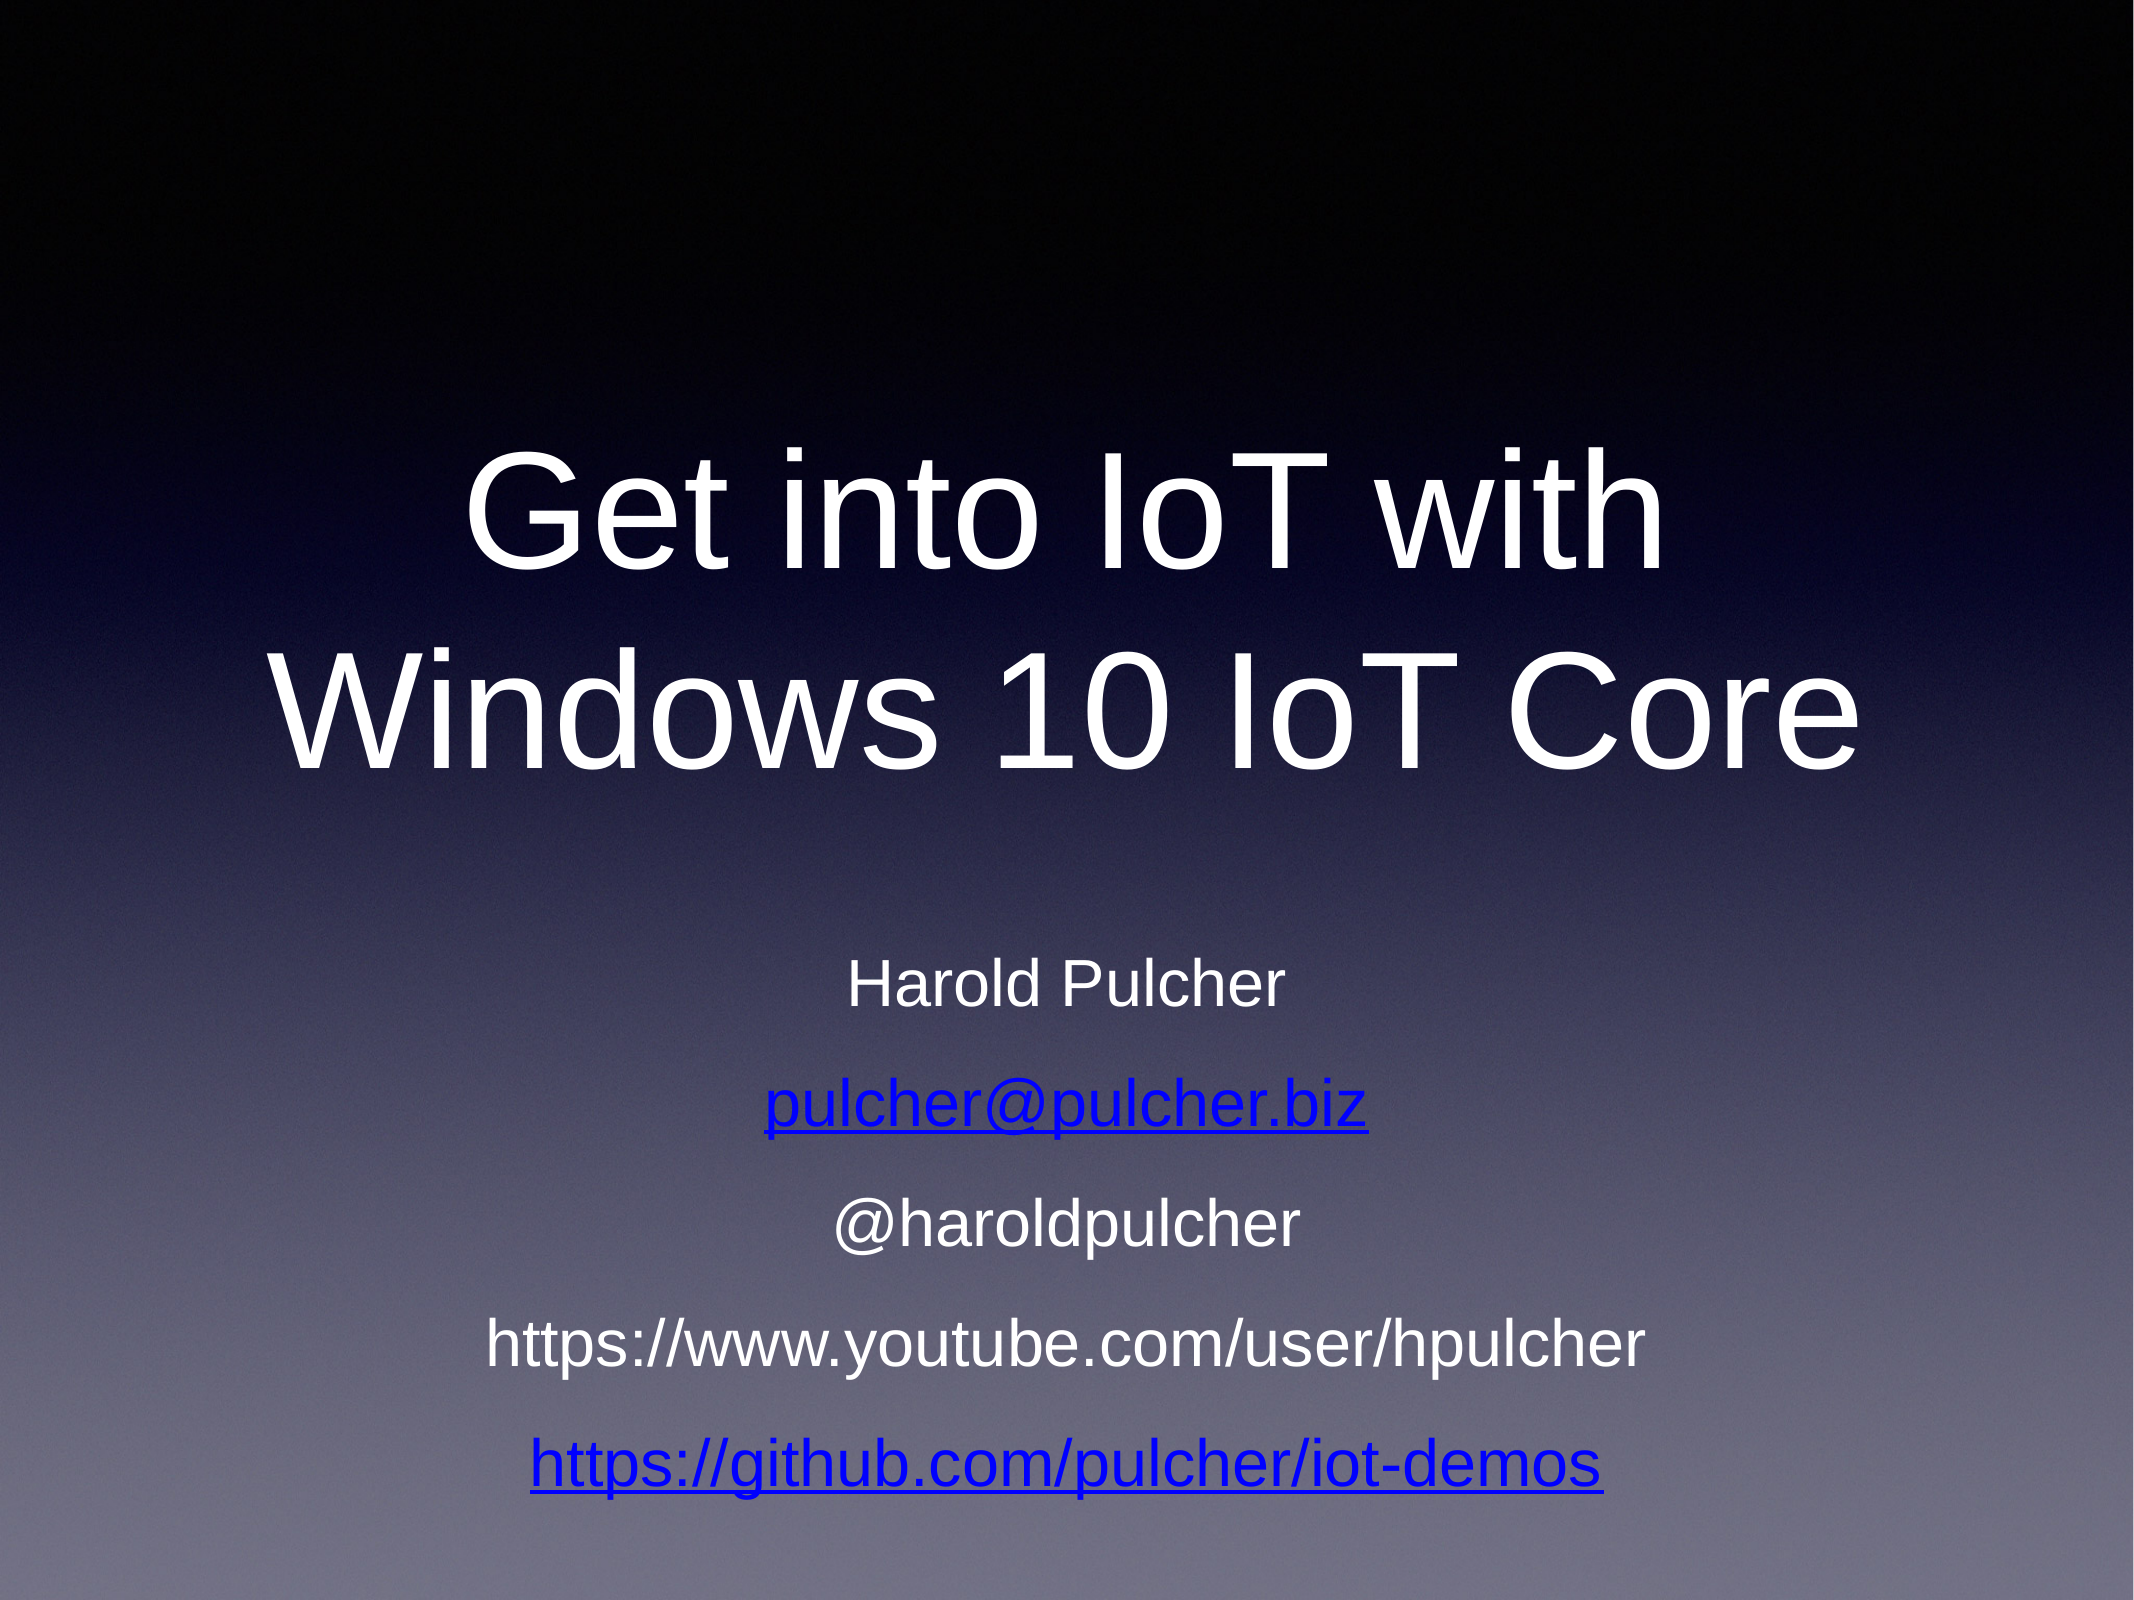

# Get into IoT with Windows 10 IoT Core
Harold Pulcher
pulcher@pulcher.biz
@haroldpulcher
https://www.youtube.com/user/hpulcher
https://github.com/pulcher/iot-demos